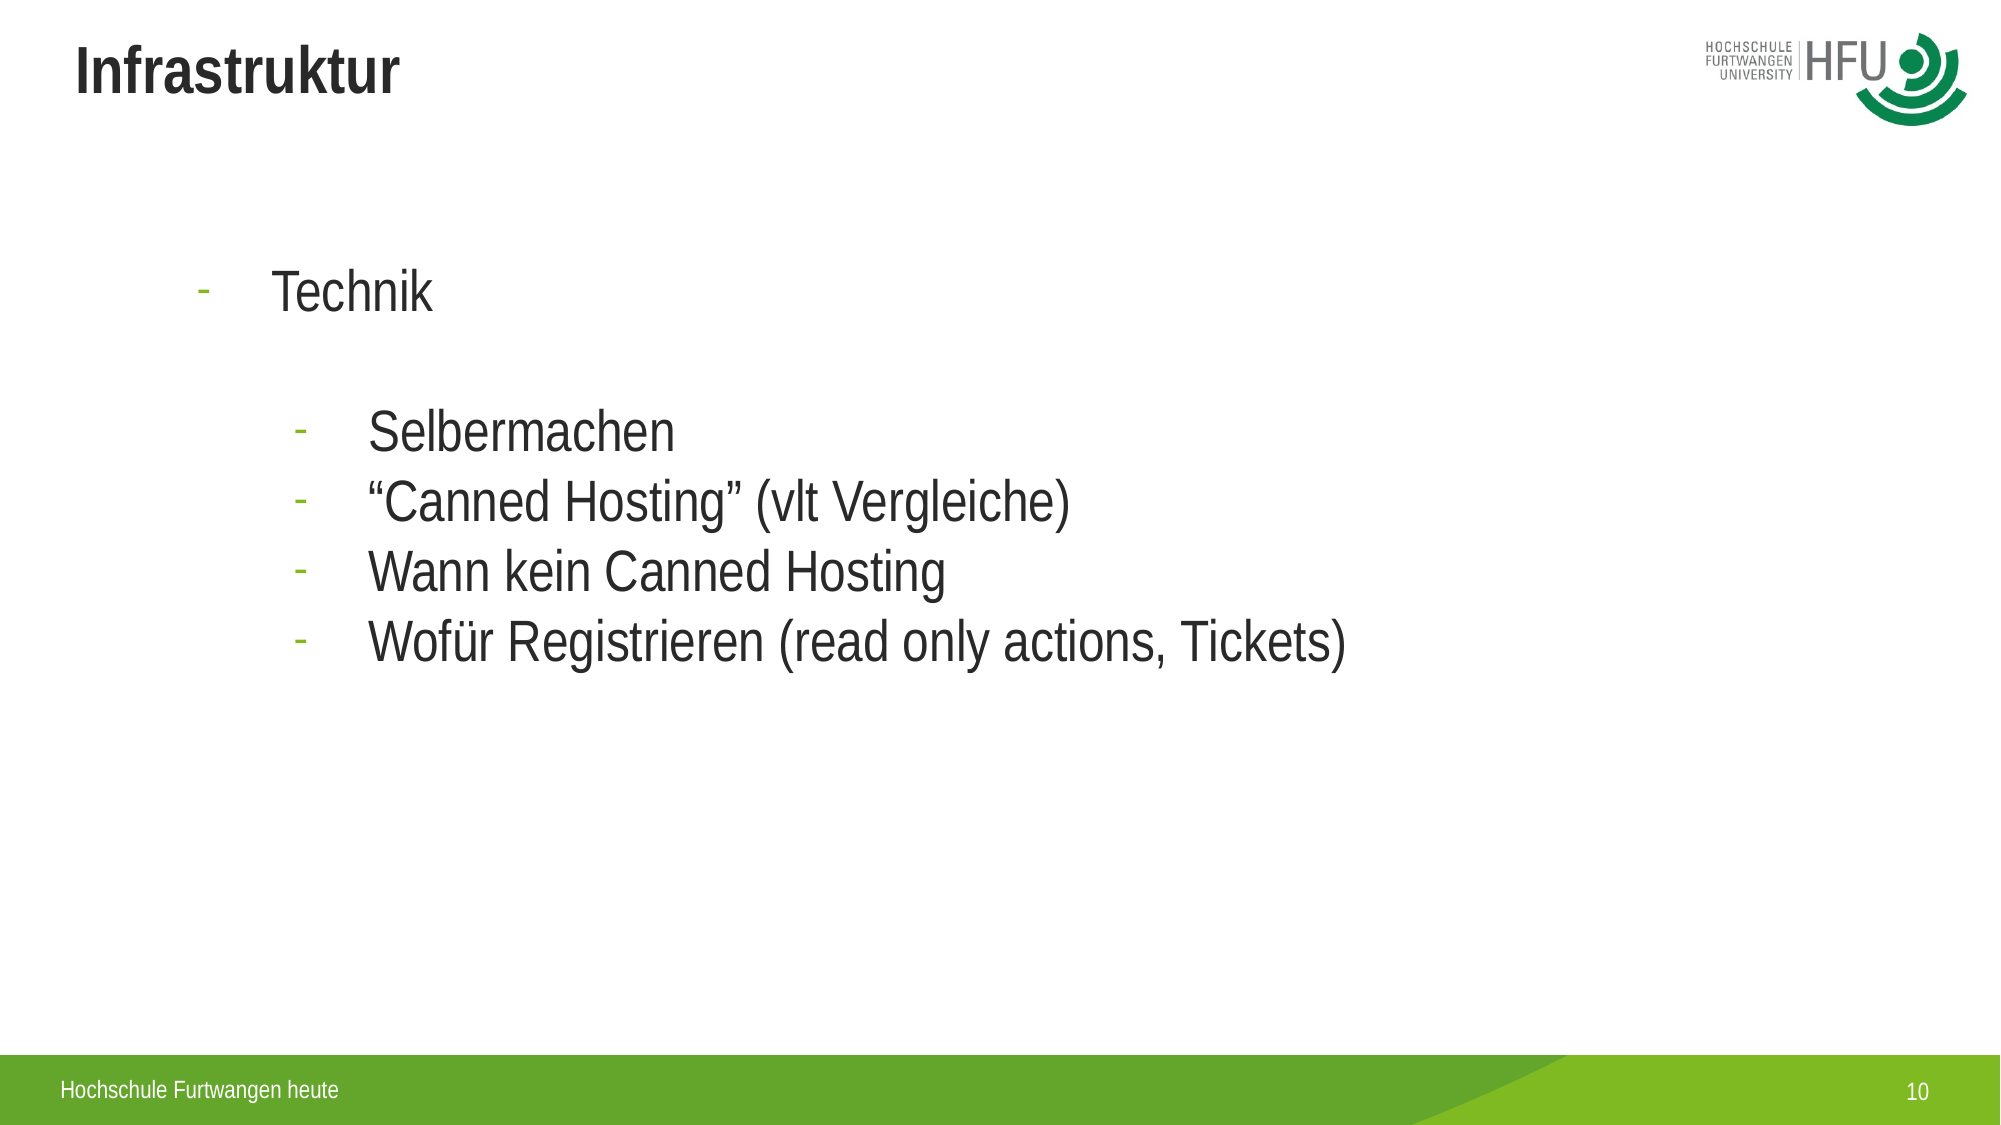

Infrastruktur

Technik

Selbermachen
“Canned Hosting” (vlt Vergleiche)
Wann kein Canned Hosting
Wofür Registrieren (read only actions, Tickets)
10
Hochschule Furtwangen heute